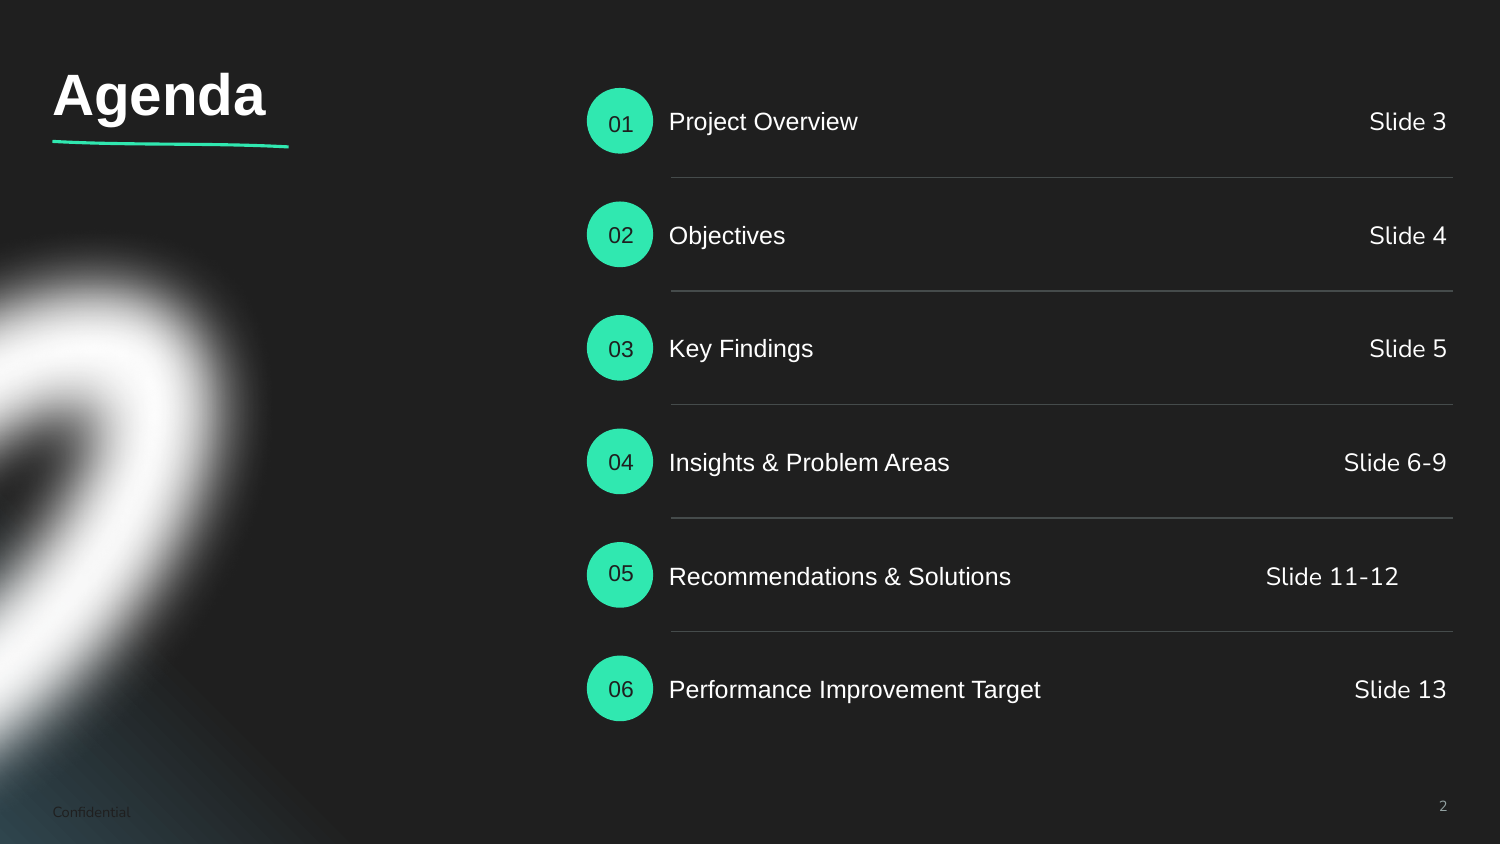

# Agenda
Project Overview
Slide 3

01

Objectives
Slide 4

02
Key Findings
Slide 5

03
Insights & Problem Areas
Slide 6-9

04
Recommendations & Solutions
Slide 11-12
05

Performance Improvement Target
Slide 13

06
Confidential